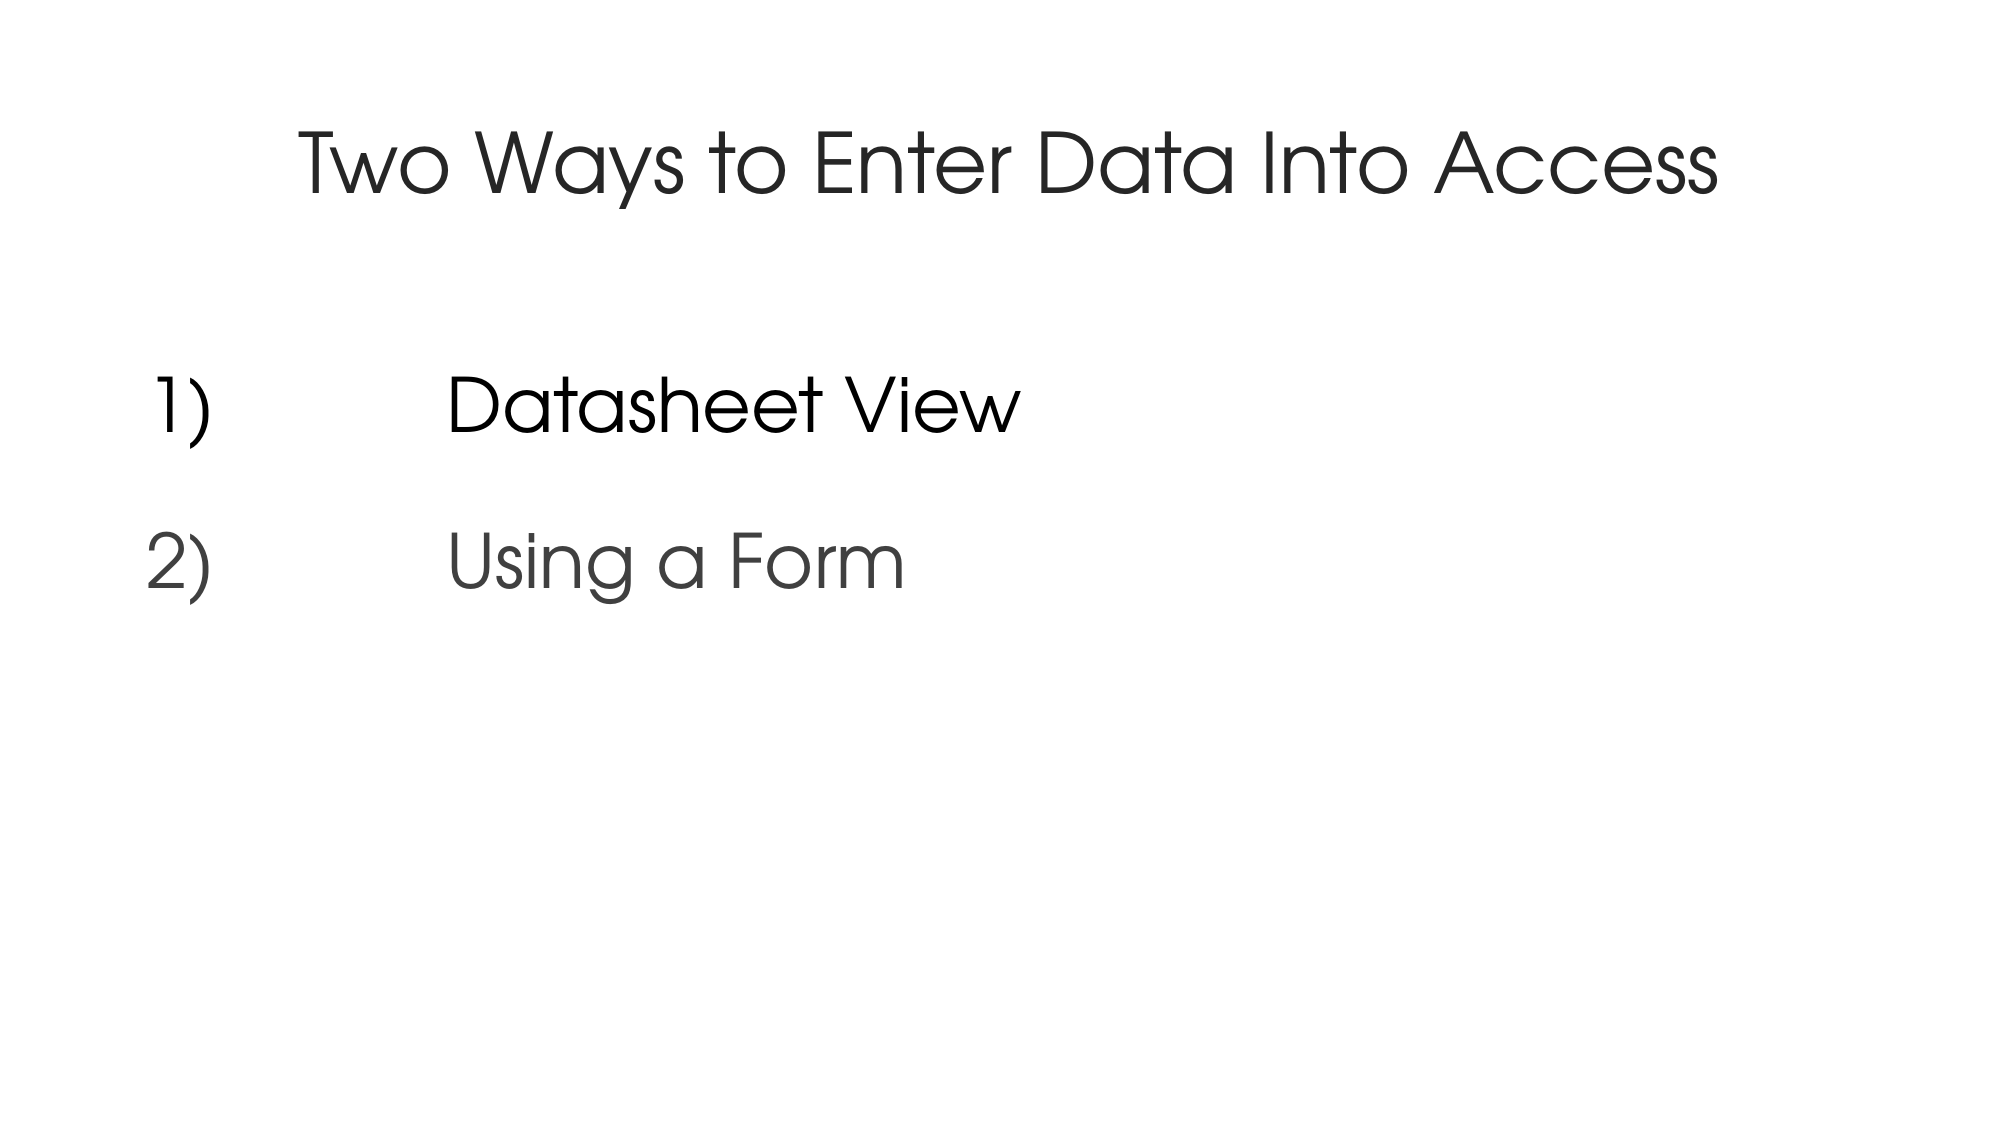

# Two Ways to Enter Data Into Access
1)		Datasheet View
2)		Using a Form